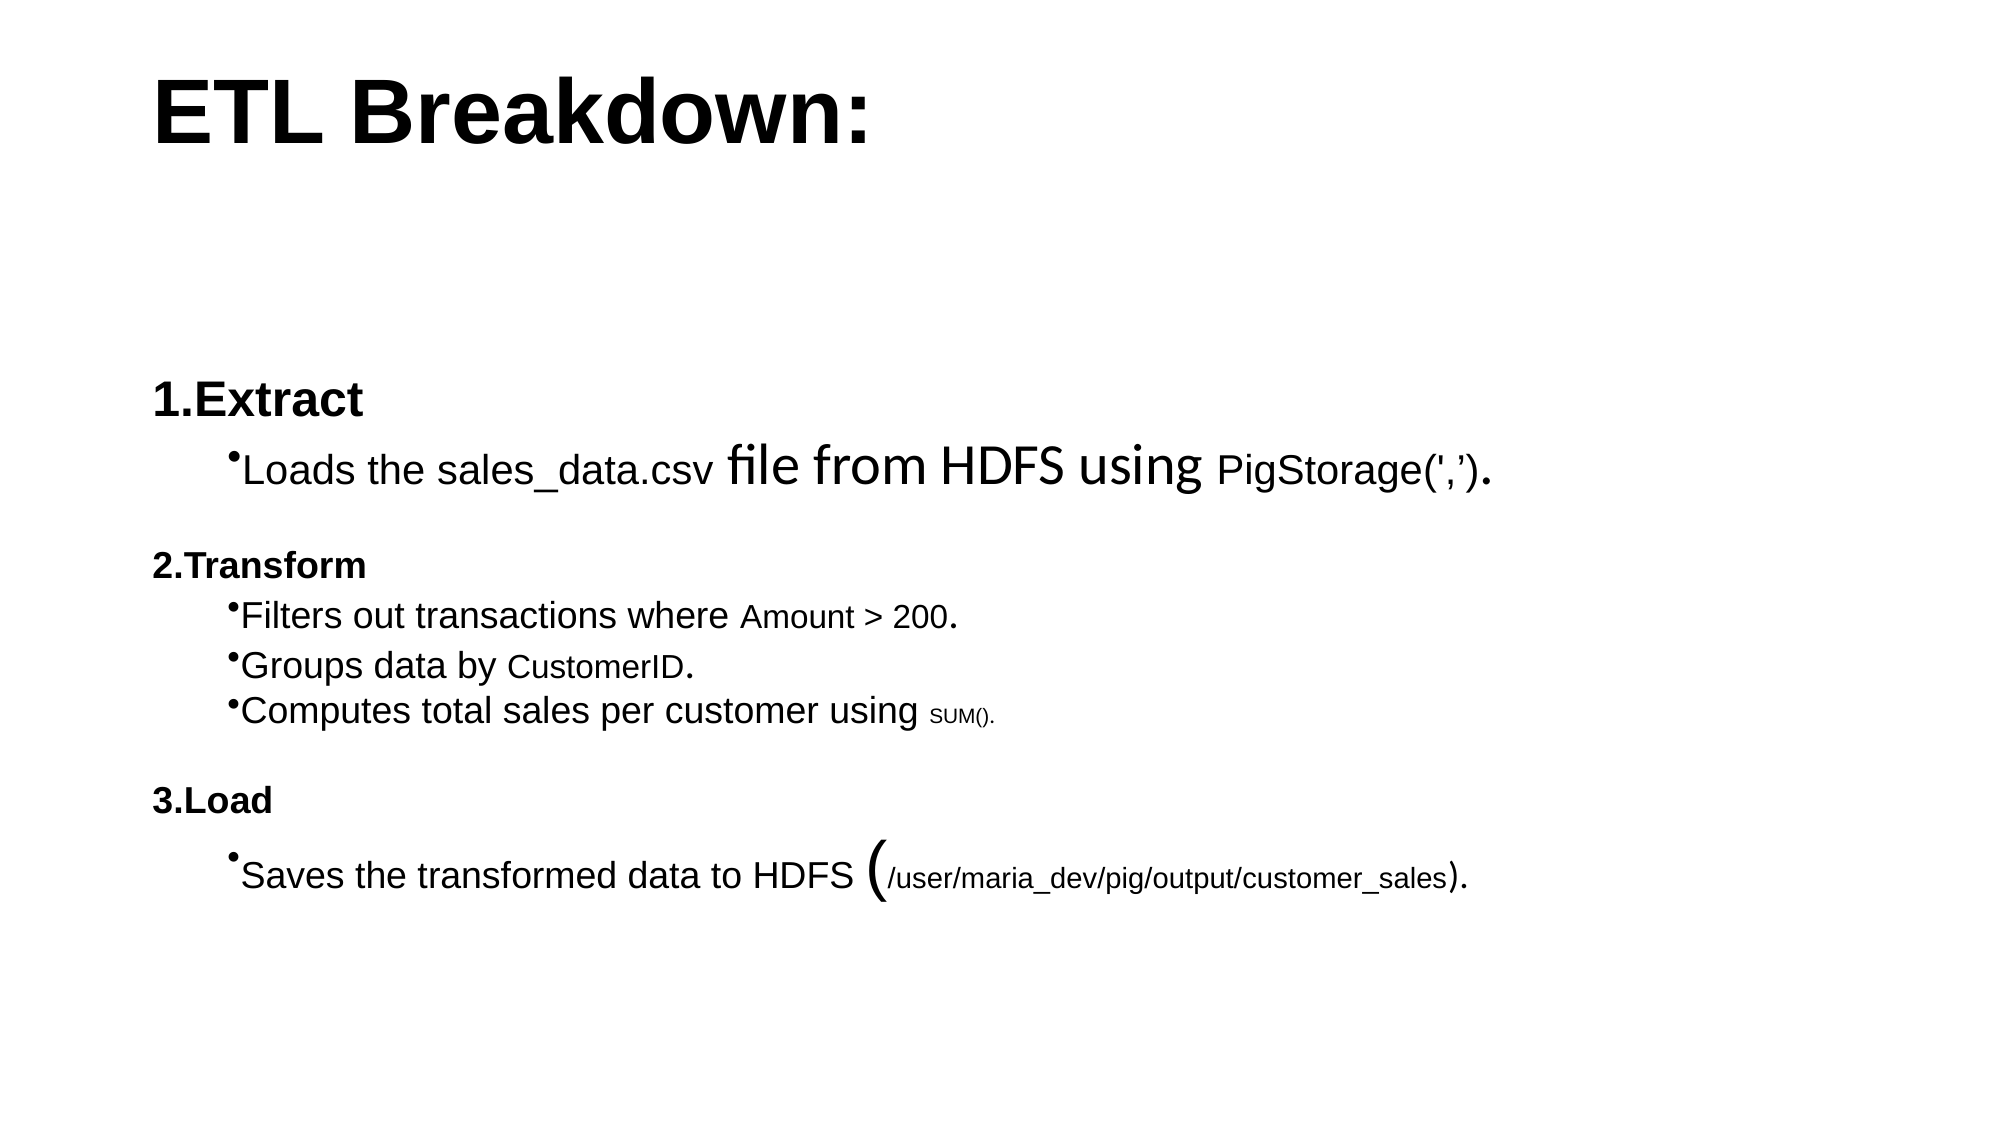

# ETL Breakdown:
Extract
Loads the sales_data.csv file from HDFS using PigStorage(',’).

Transform
Filters out transactions where Amount > 200.
Groups data by CustomerID.
Computes total sales per customer using SUM().

Load
Saves the transformed data to HDFS (/user/maria_dev/pig/output/customer_sales).